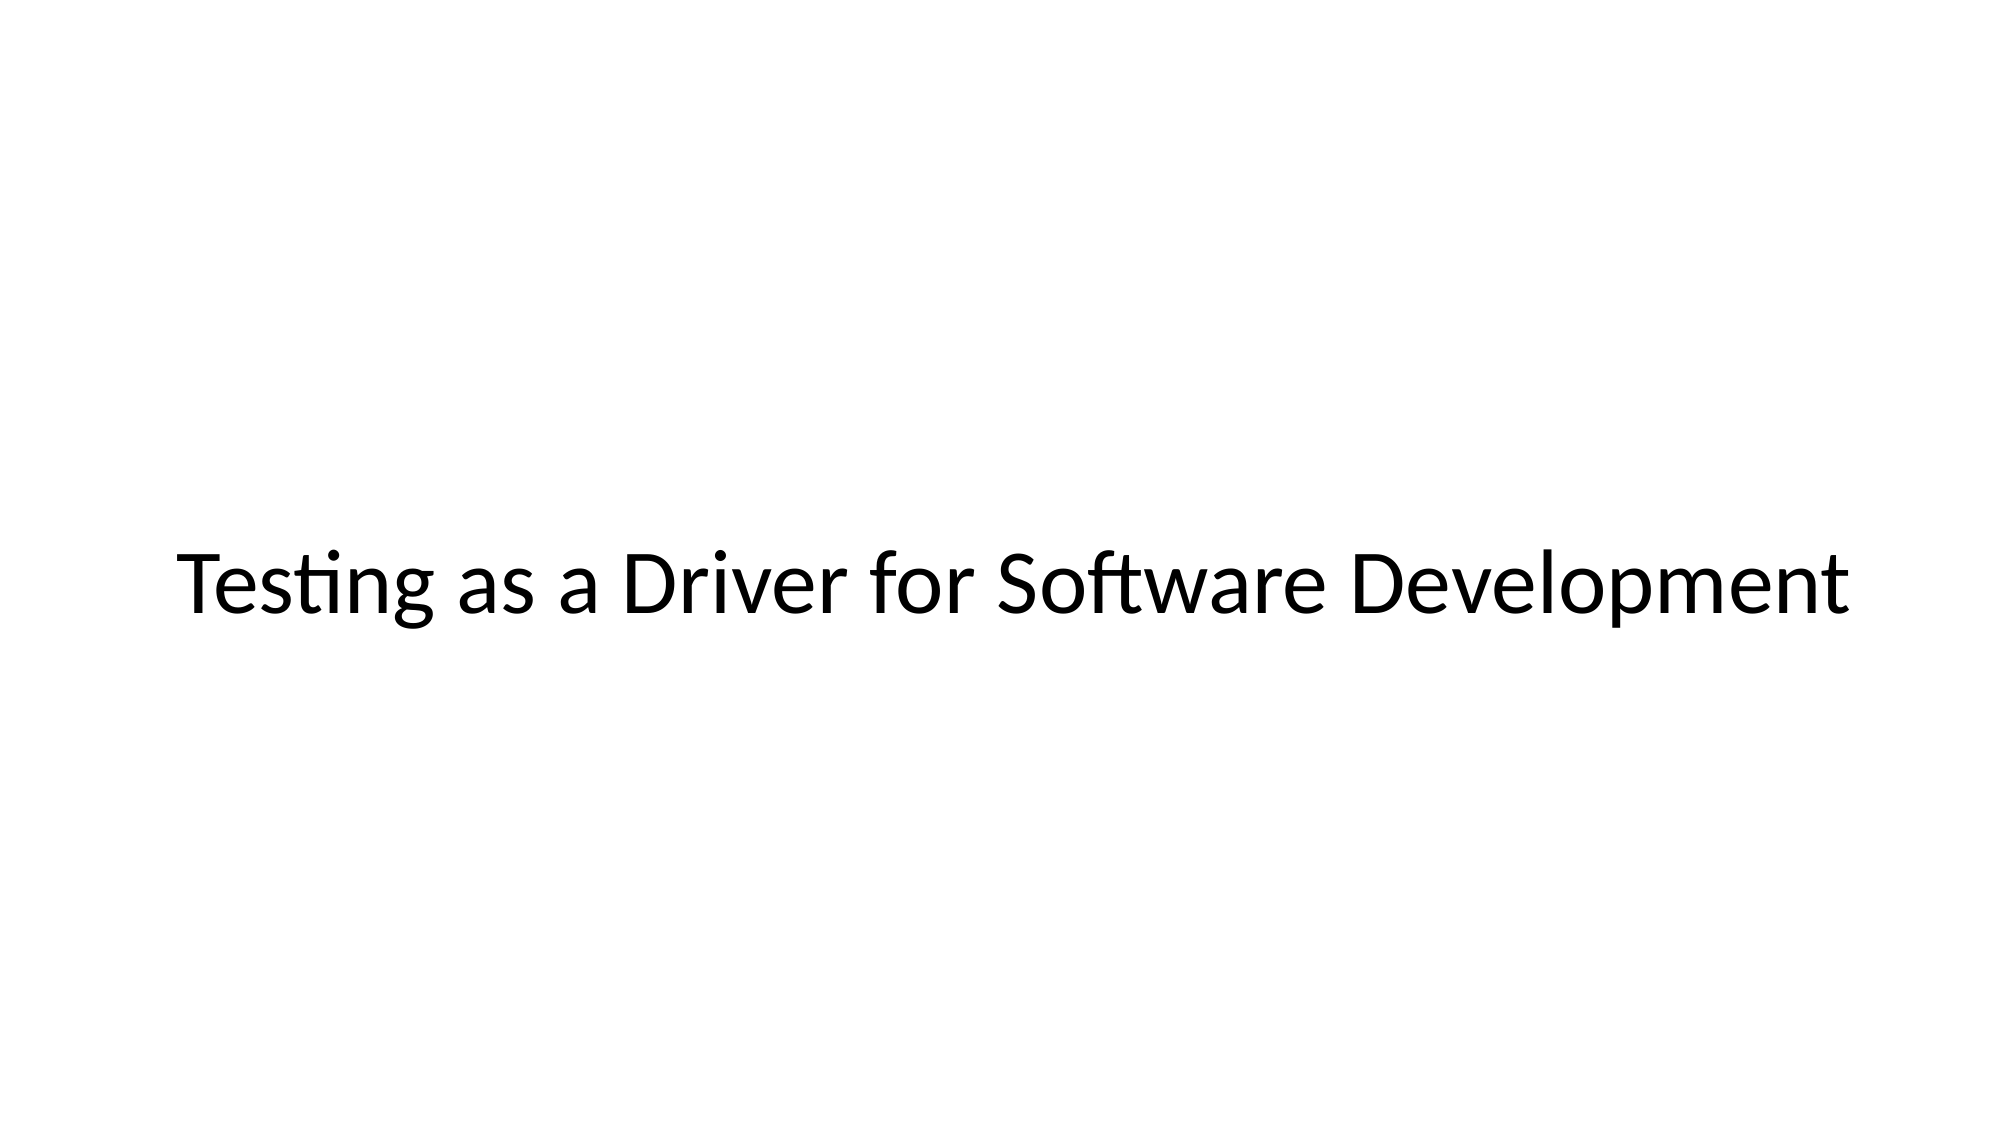

# Testing as a Driver for Software Development